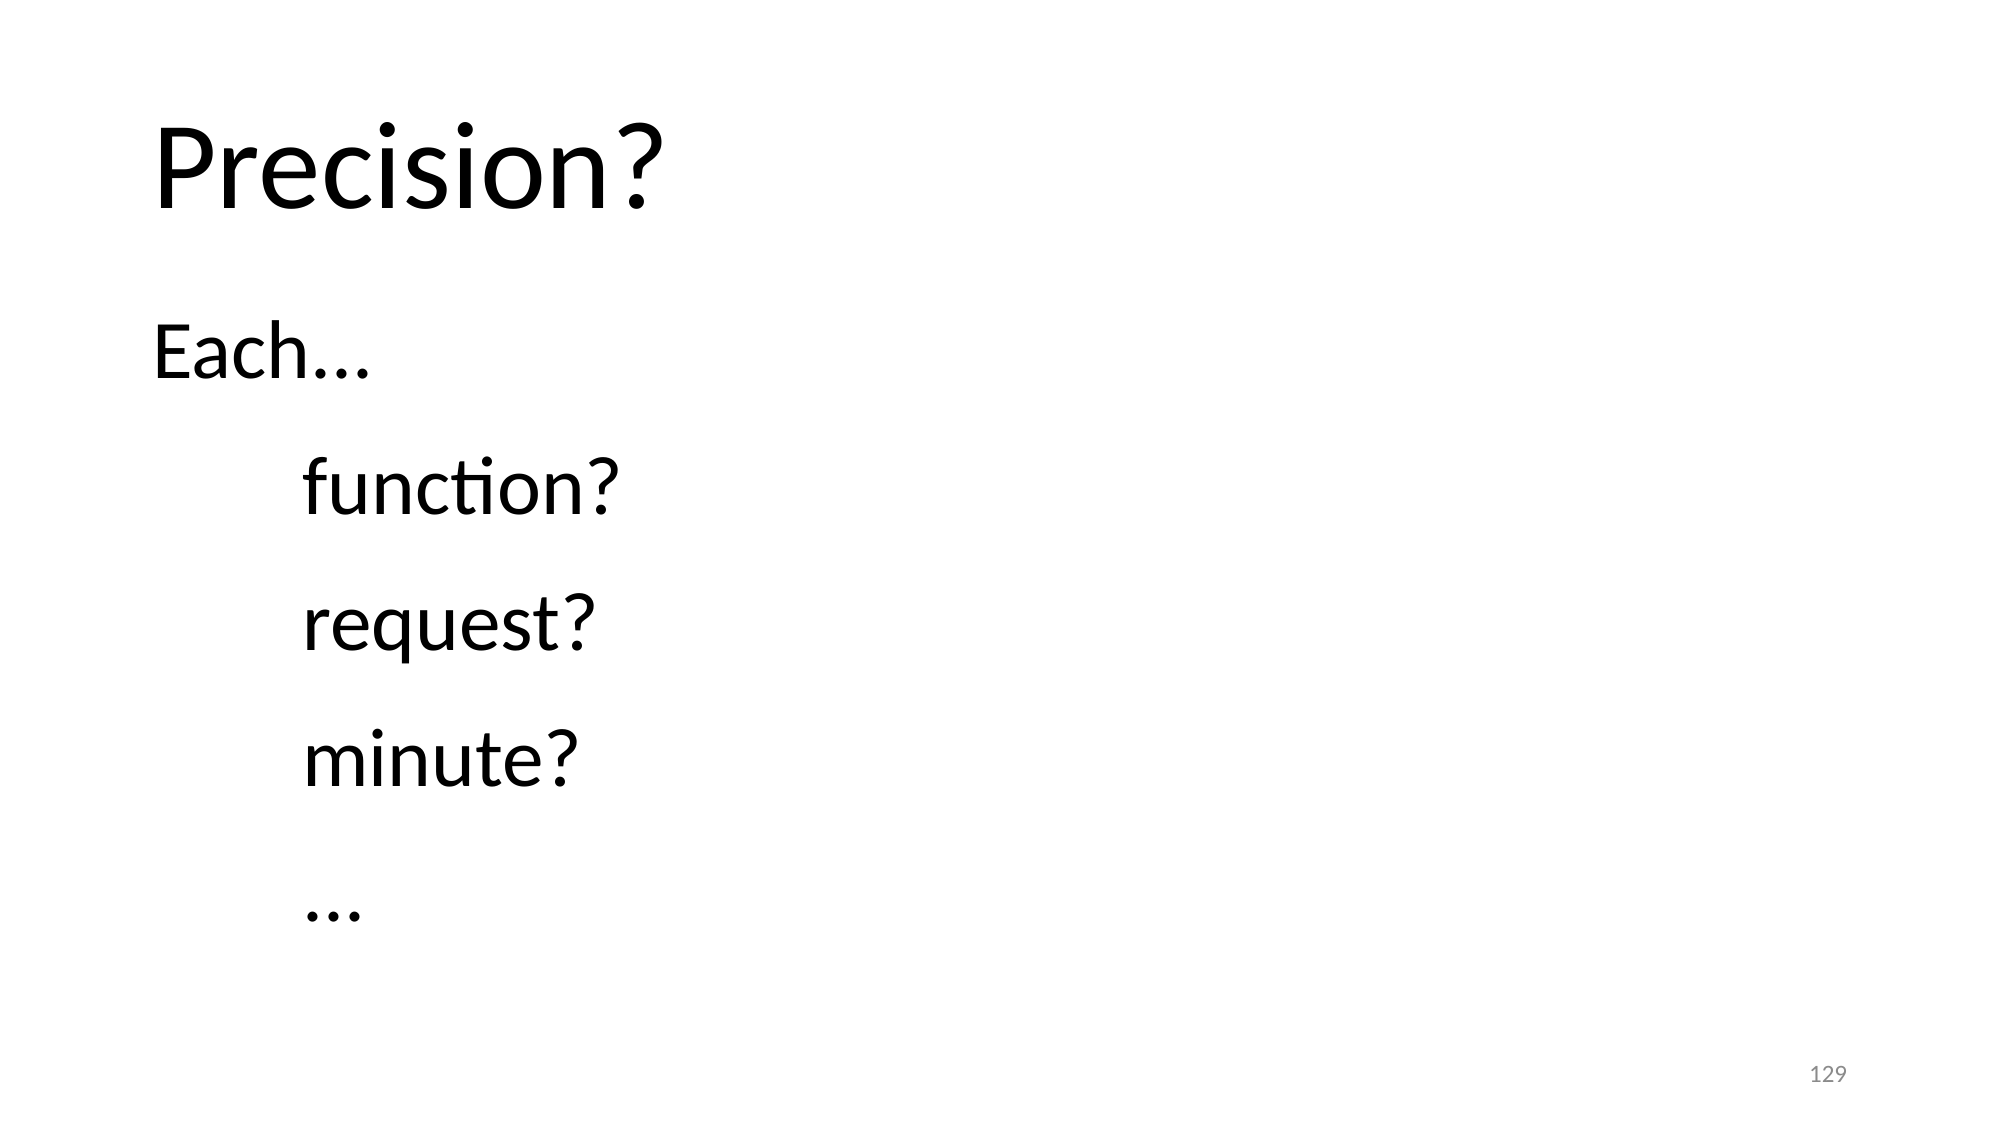

# Precision?
Each...
	function?
	request?
	minute?
	...
129